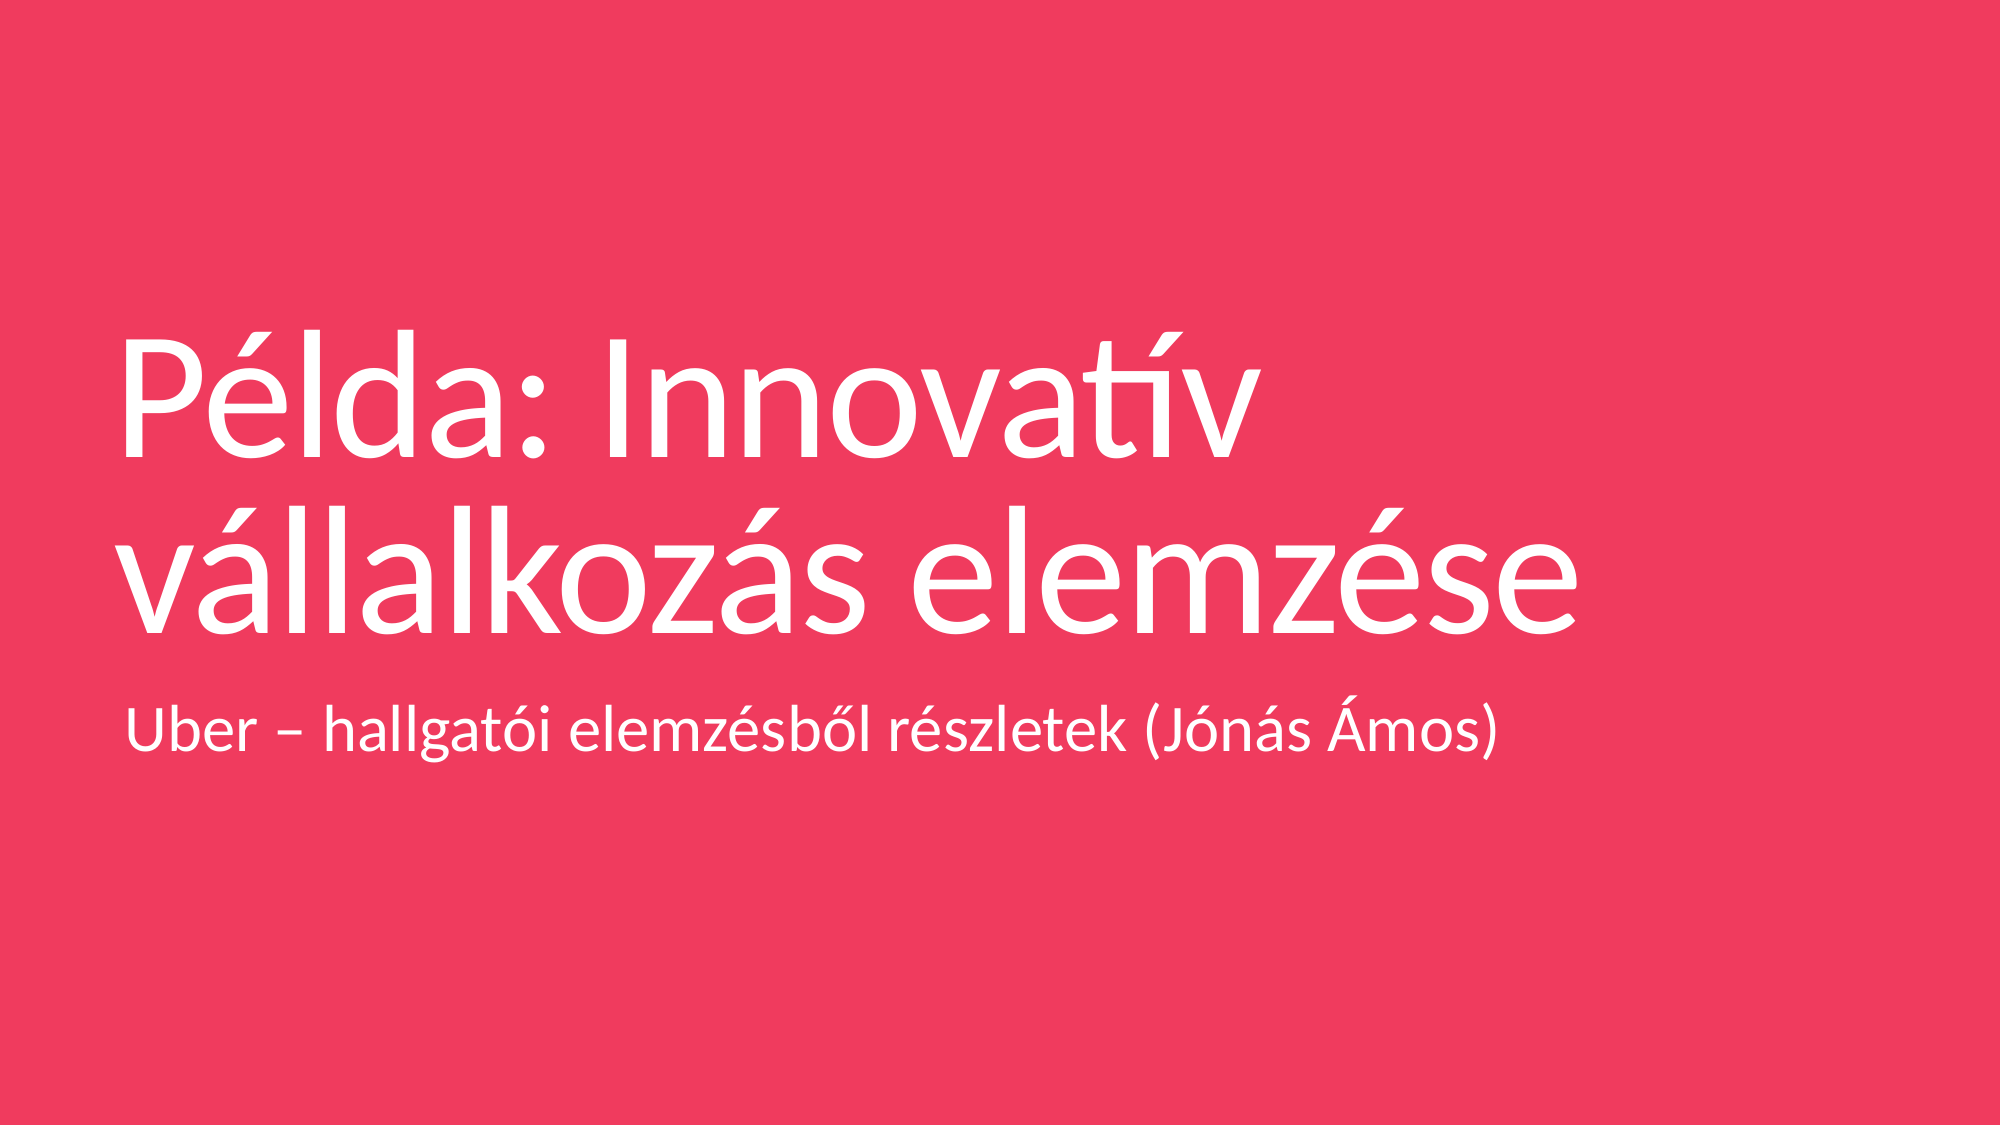

# Példa: Innovatív vállalkozás elemzése
Uber – hallgatói elemzésből részletek (Jónás Ámos)